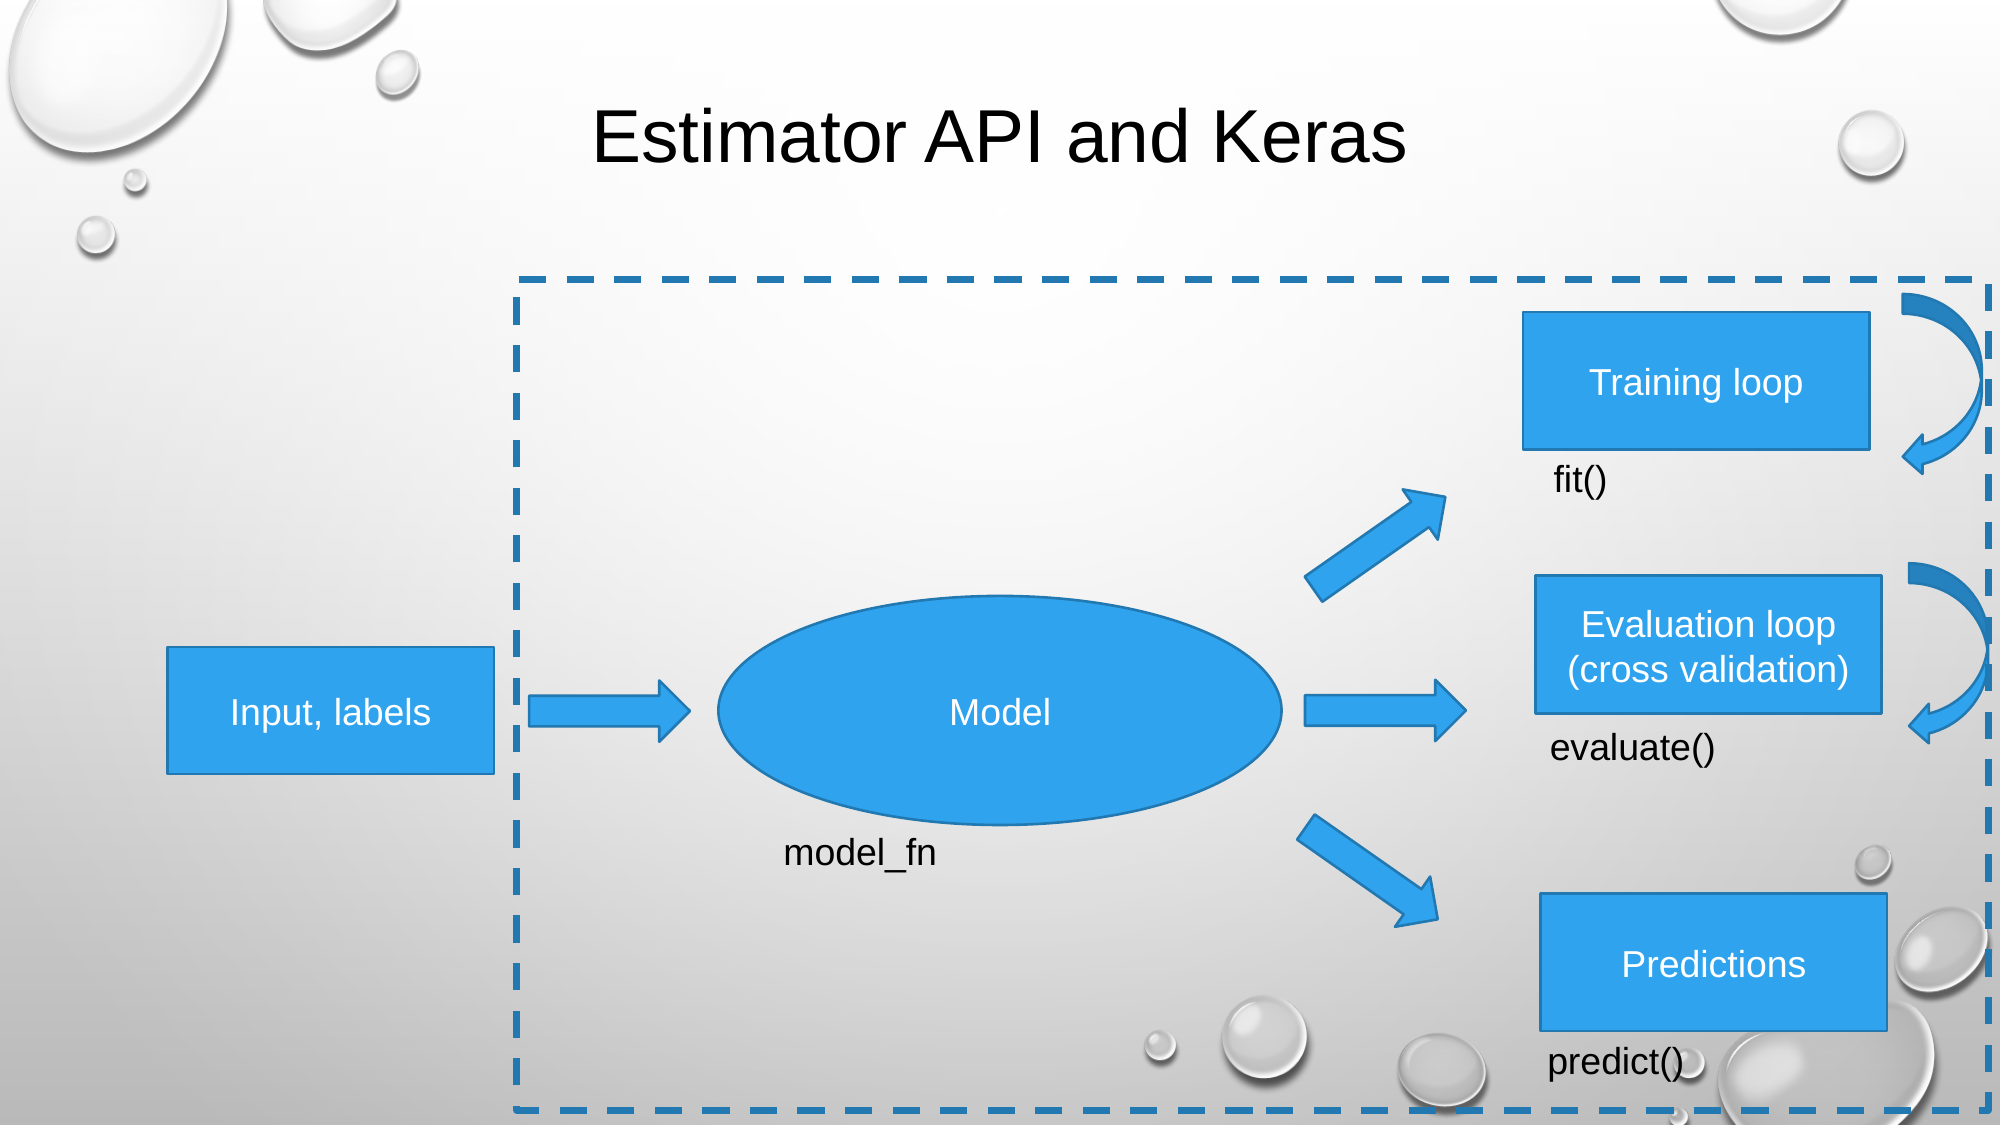

# Estimator API and Keras

Training loop
fit()

Evaluation loop (cross validation)
Model
Input, labels

evaluate()
model_fn

Predictions
predict()